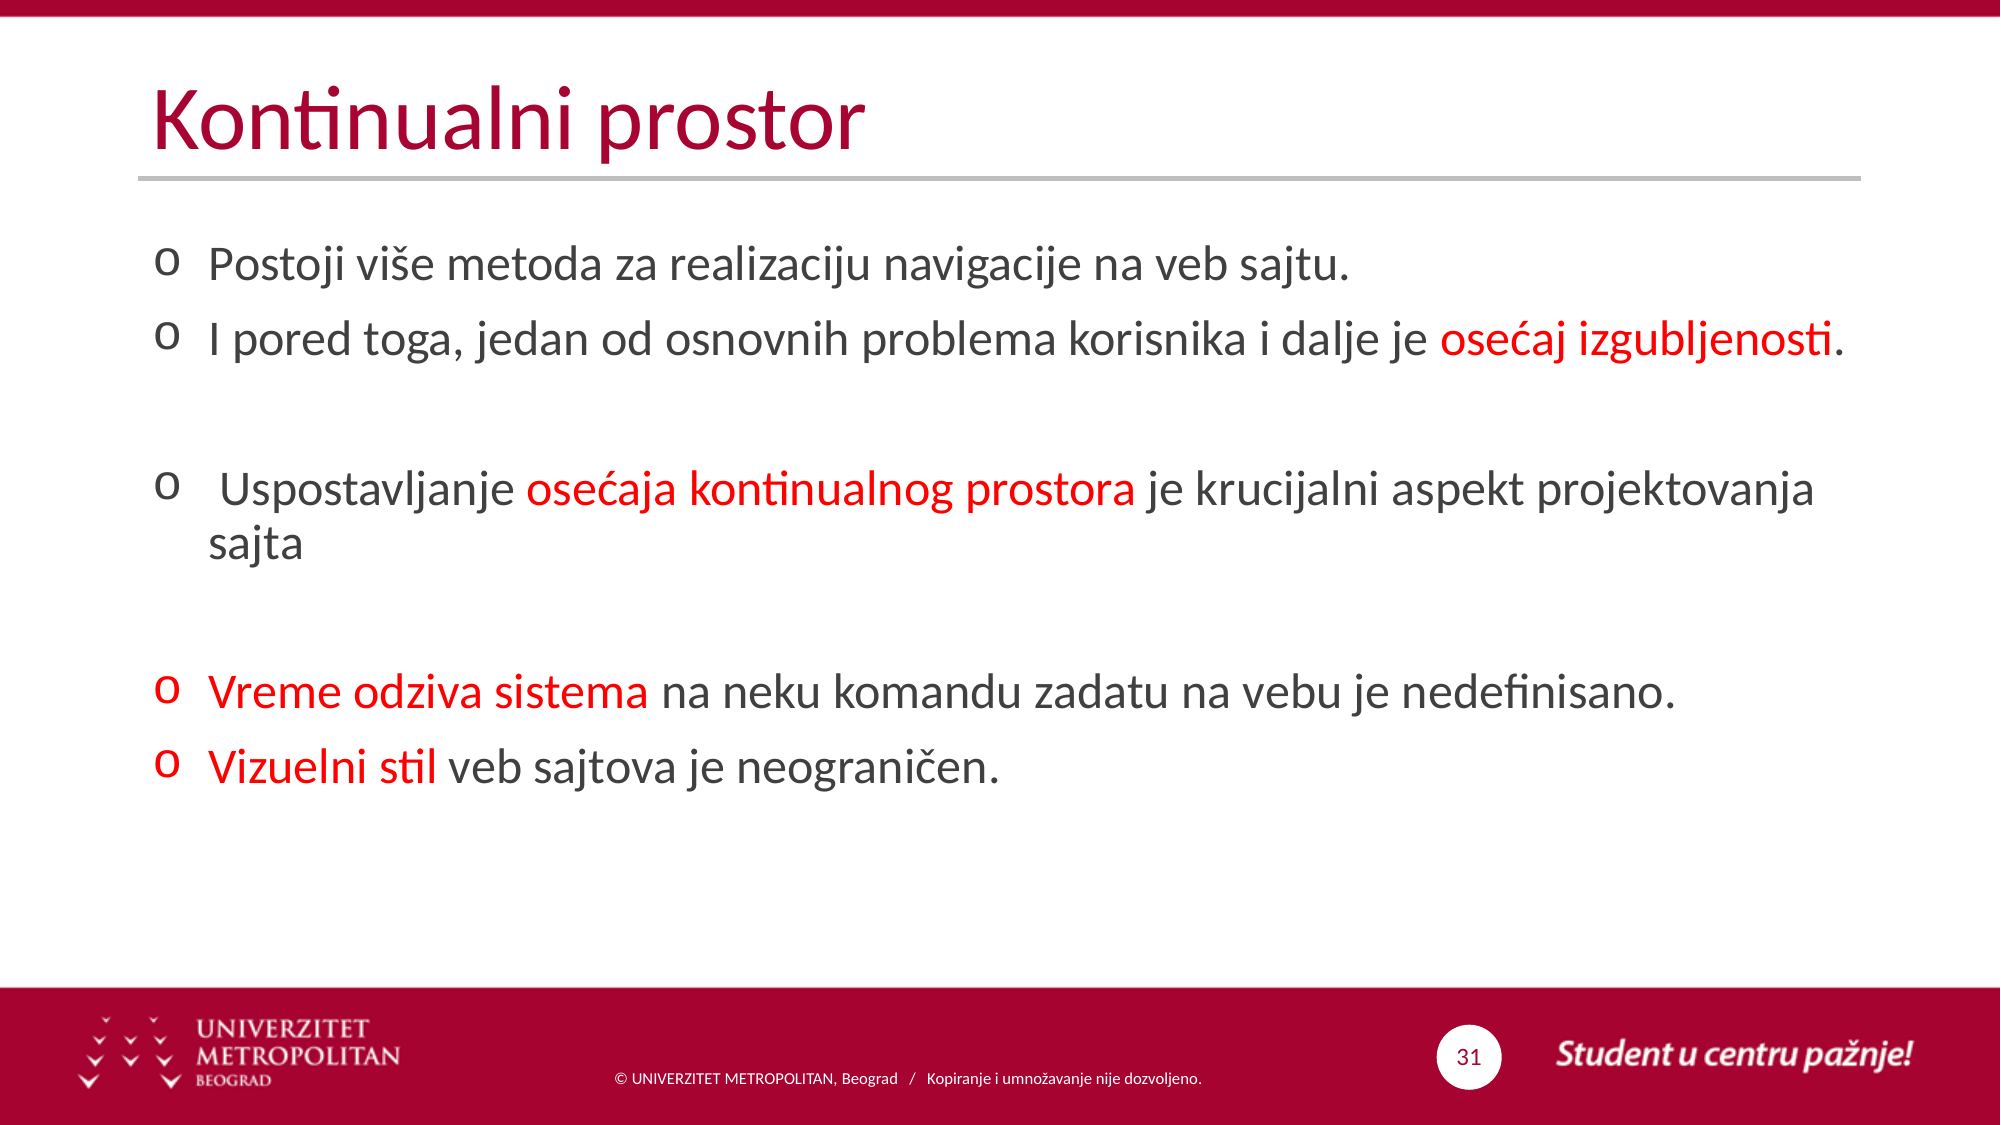

# Kontinualni prostor
Postoji više metoda za realizaciju navigacije na veb sajtu.
I pored toga, jedan od osnovnih problema korisnika i dalje je osećaj izgubljenosti.

 Uspostavljanje osećaja kontinualnog prostora je krucijalni aspekt projektovanja sajta

Vreme odziva sistema na neku komandu zadatu na vebu je nedefinisano.
Vizuelni stil veb sajtova je neograničen.